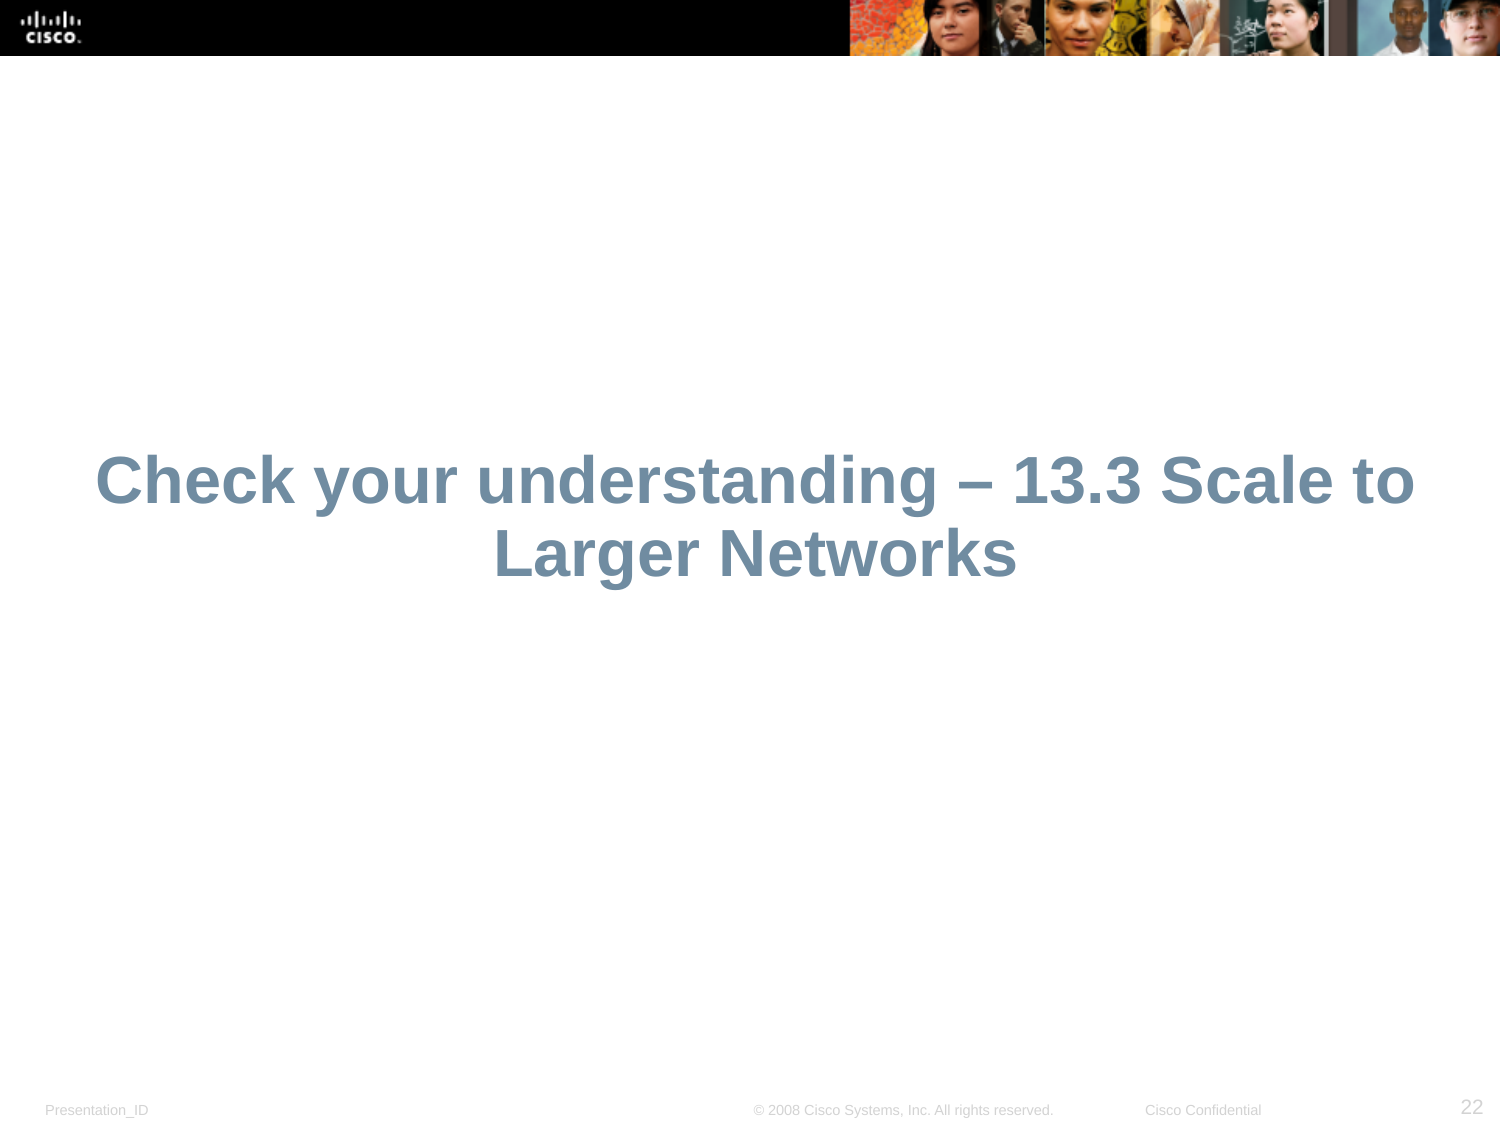

# Check your understanding – 13.3 Scale to Larger Networks